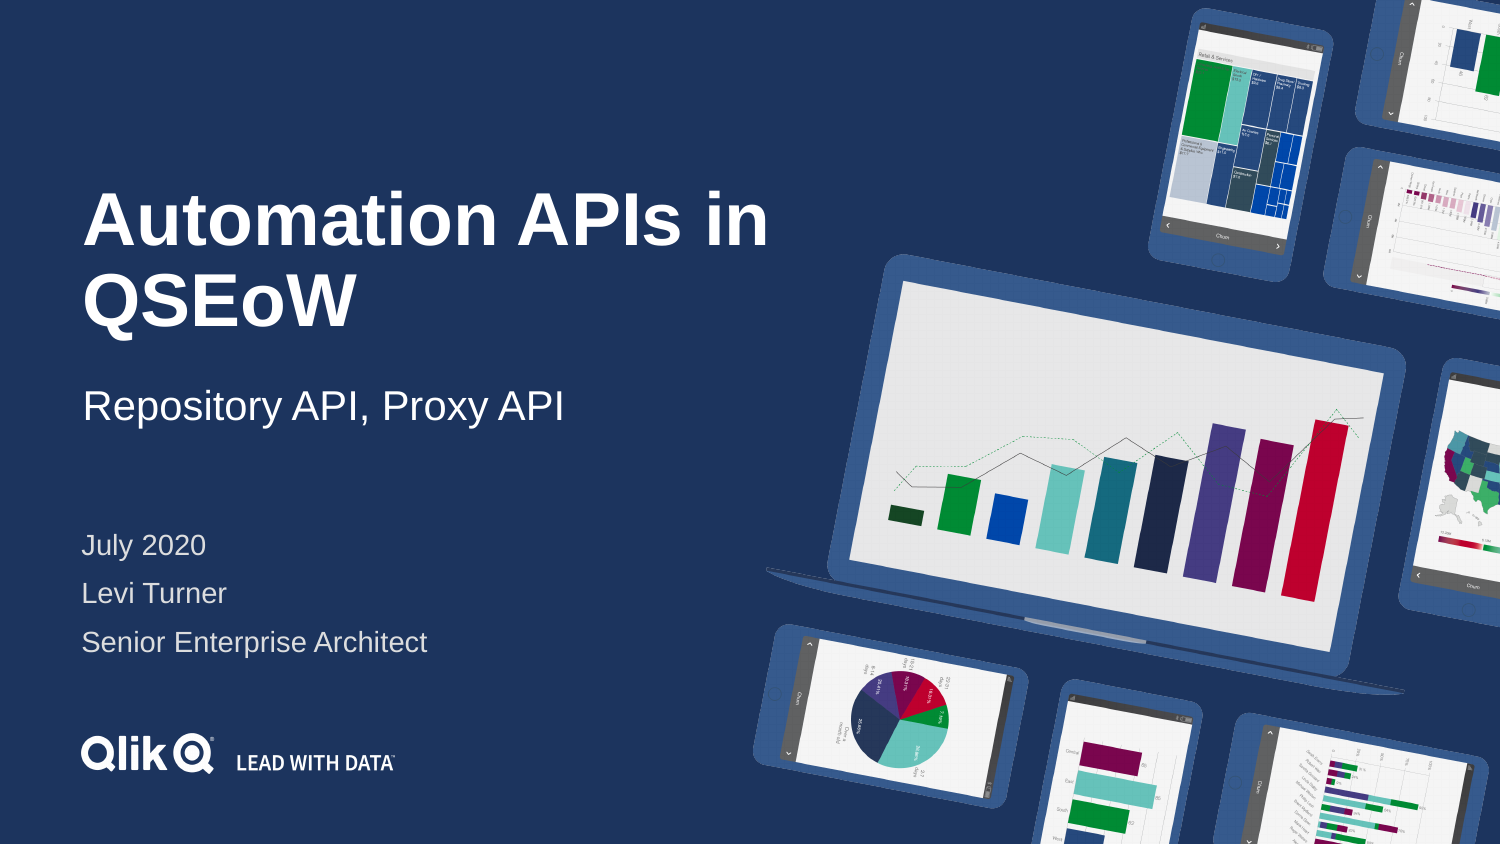

# Automation APIs in QSEoW
Repository API, Proxy API
July 2020
Levi Turner
Senior Enterprise Architect